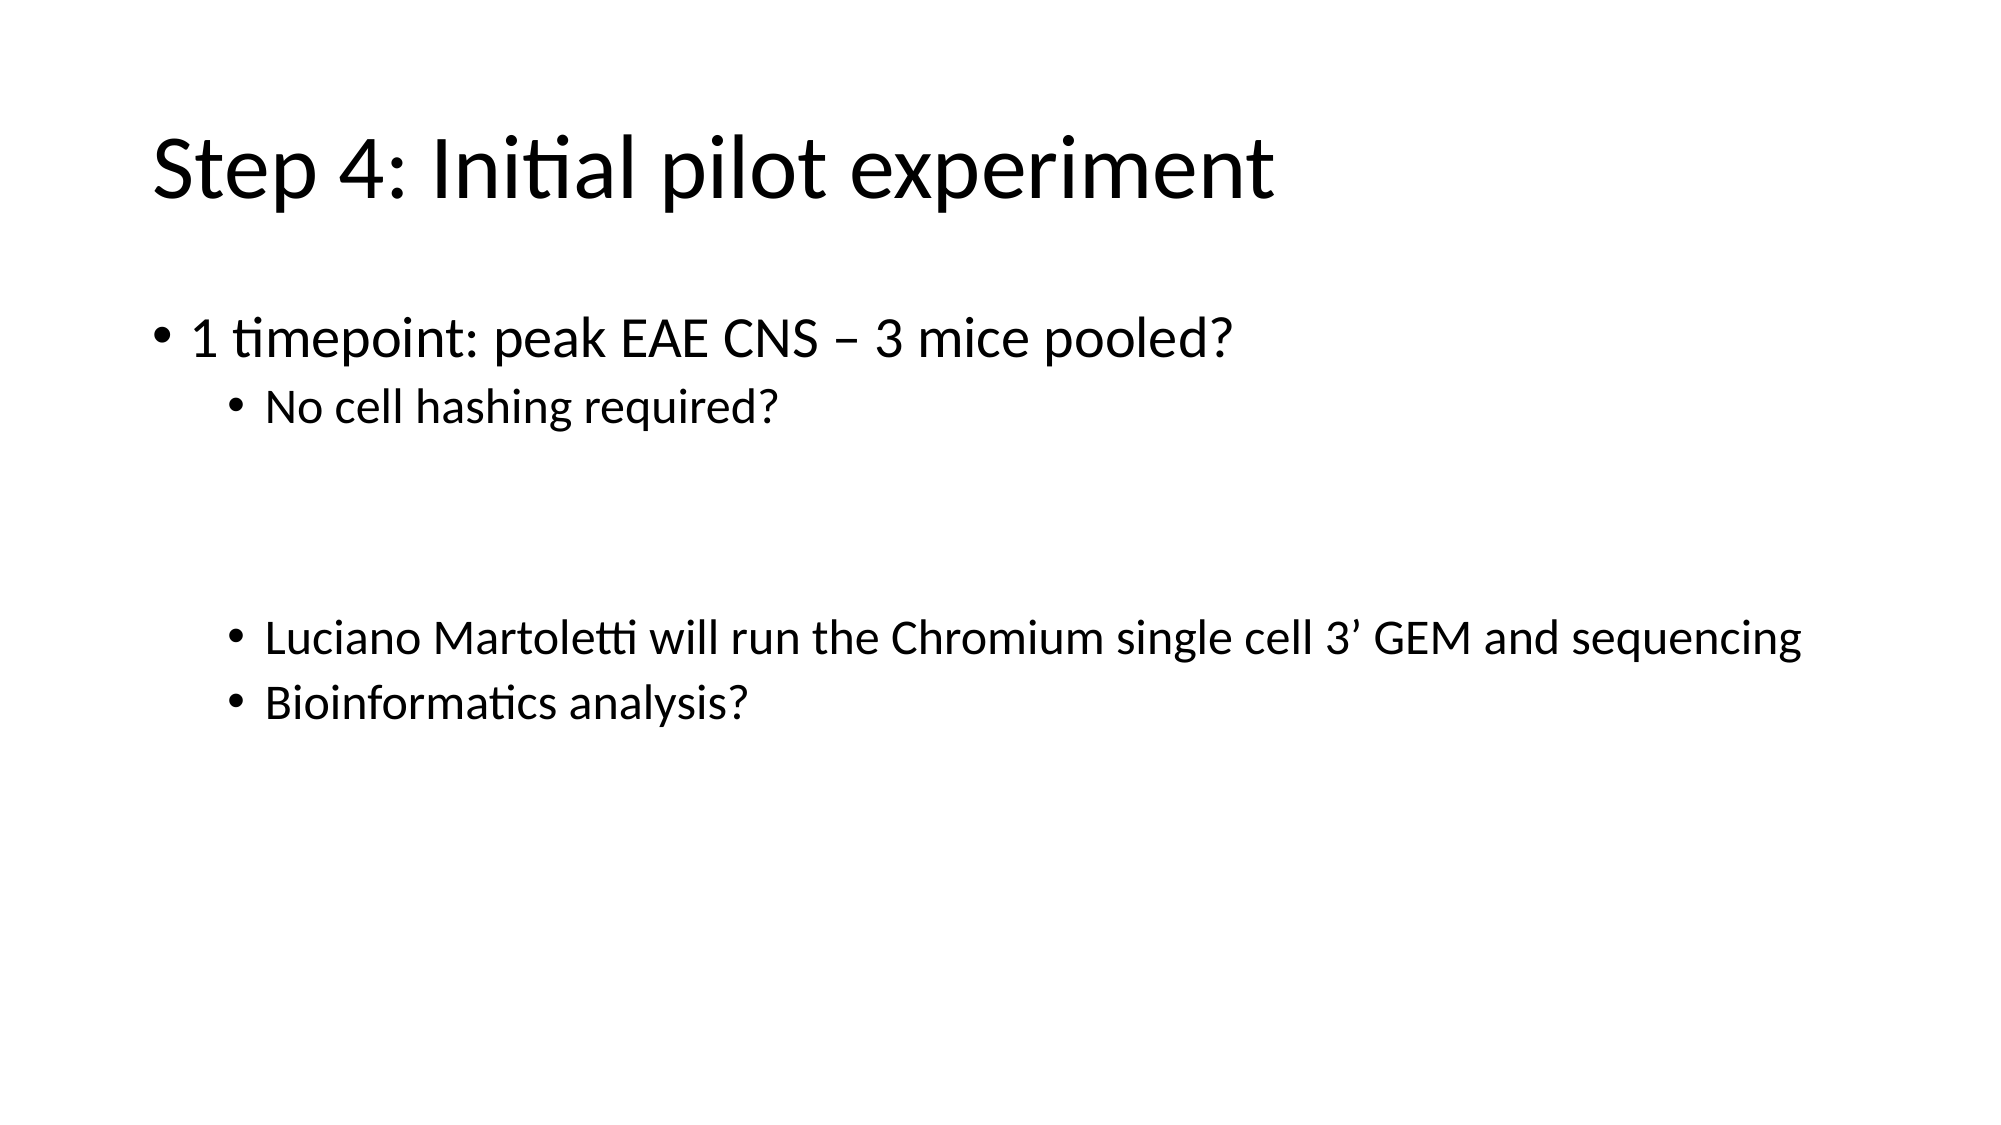

# Step 4: Initial pilot experiment
1 timepoint: peak EAE CNS – 3 mice pooled?
No cell hashing required?

Luciano Martoletti will run the Chromium single cell 3’ GEM and sequencing
Bioinformatics analysis?